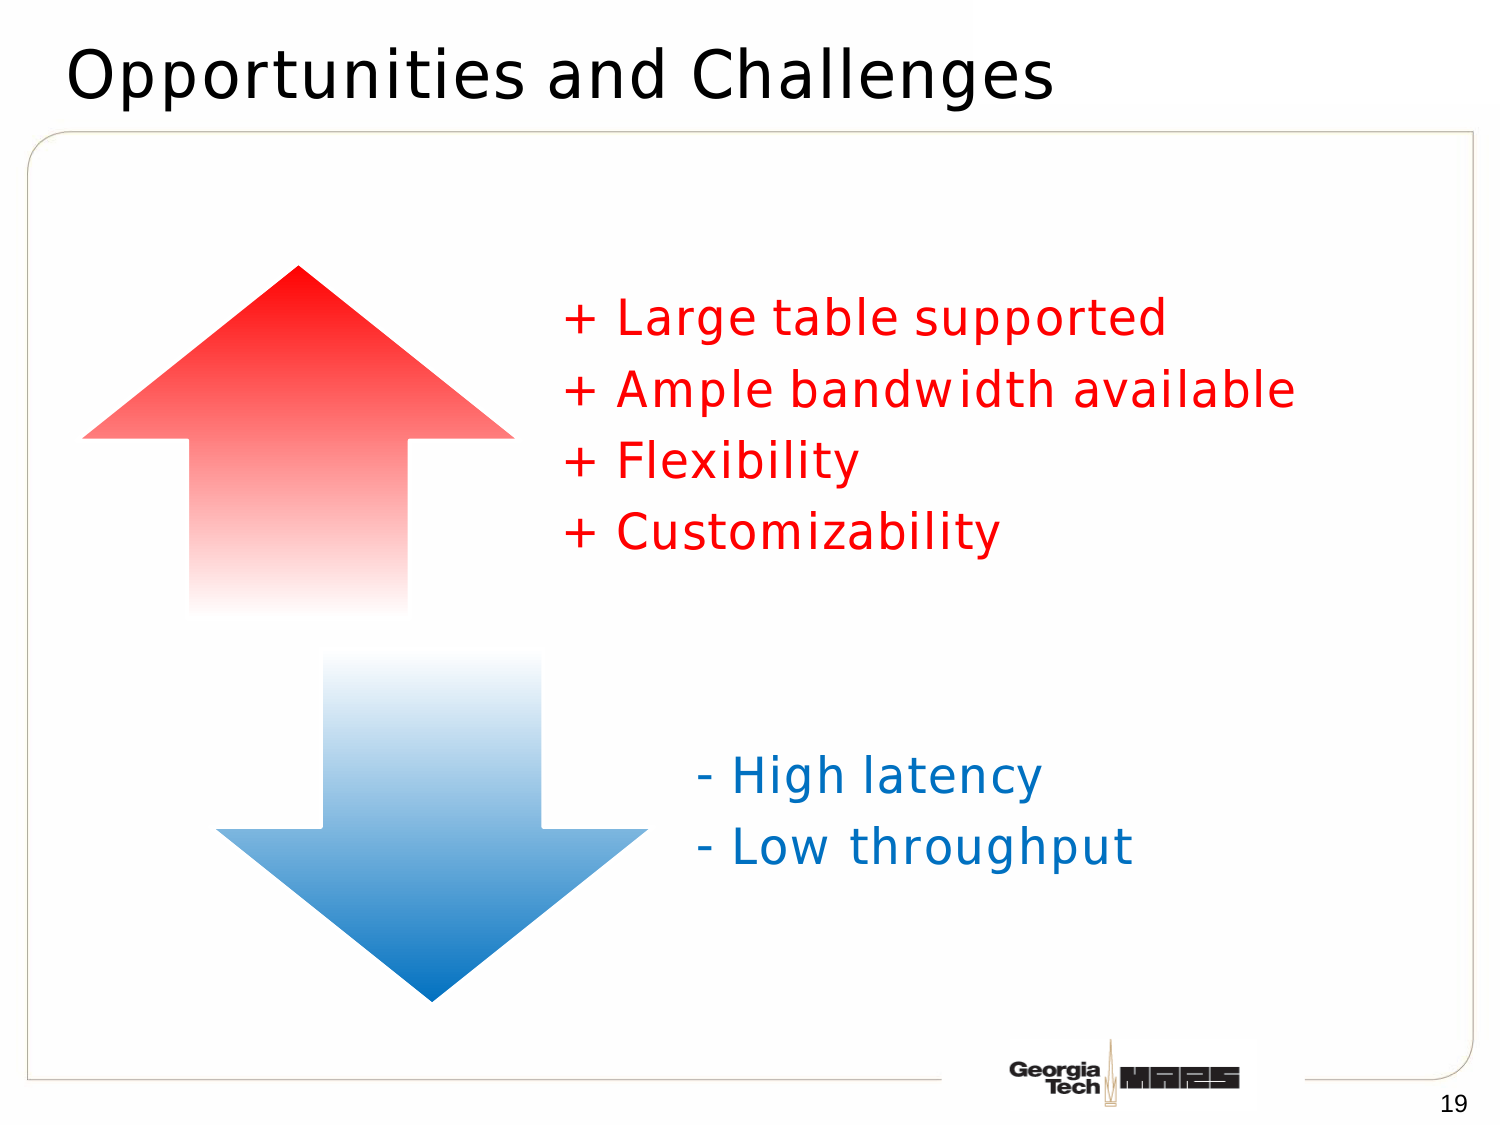

# Opportunities and Challenges
+ Large table supported
+ Ample bandwidth available
+ Flexibility
+ Customizability
- High latency
- Low throughput